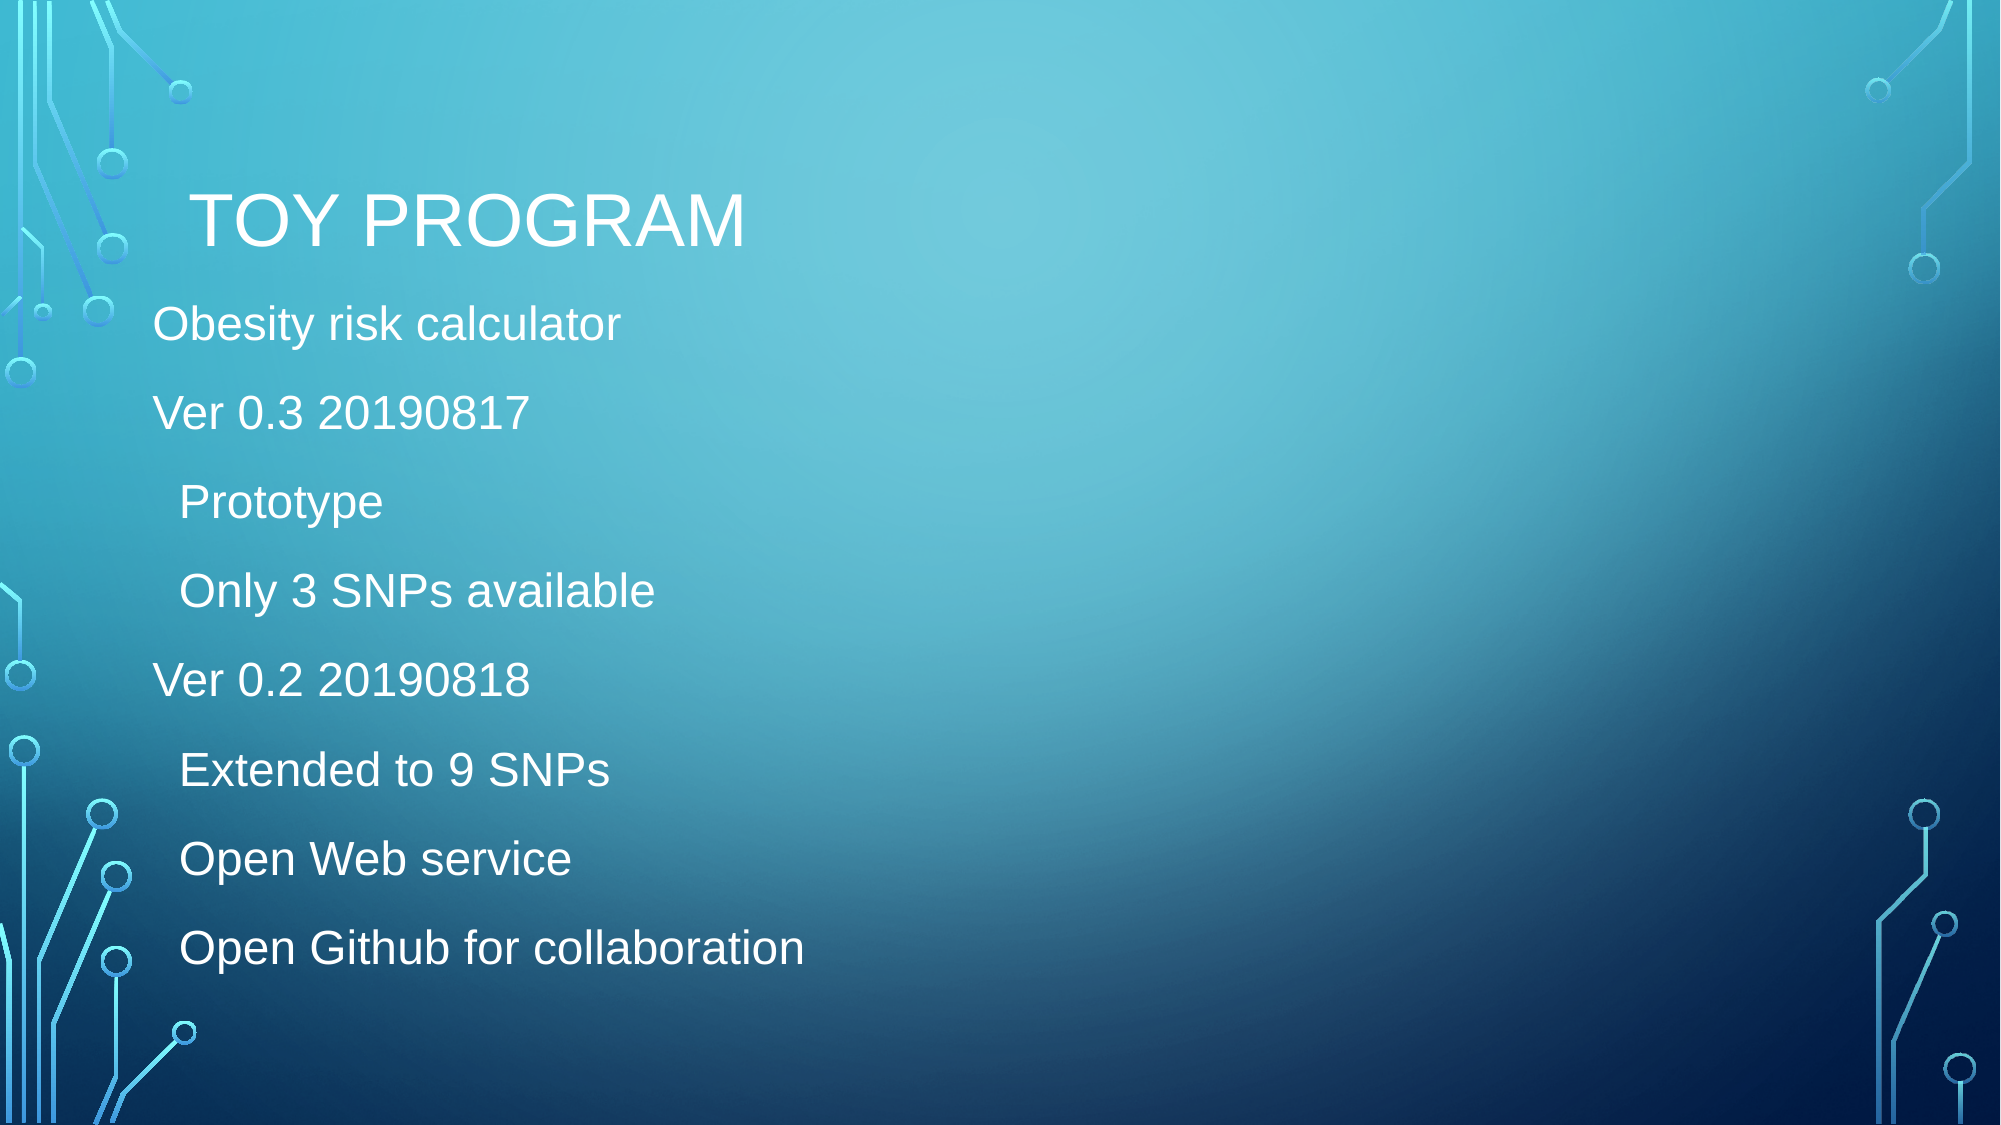

# Toy program
Obesity risk calculator
Ver 0.3 20190817
  Prototype
  Only 3 SNPs available
Ver 0.2 20190818
  Extended to 9 SNPs
  Open Web service
  Open Github for collaboration